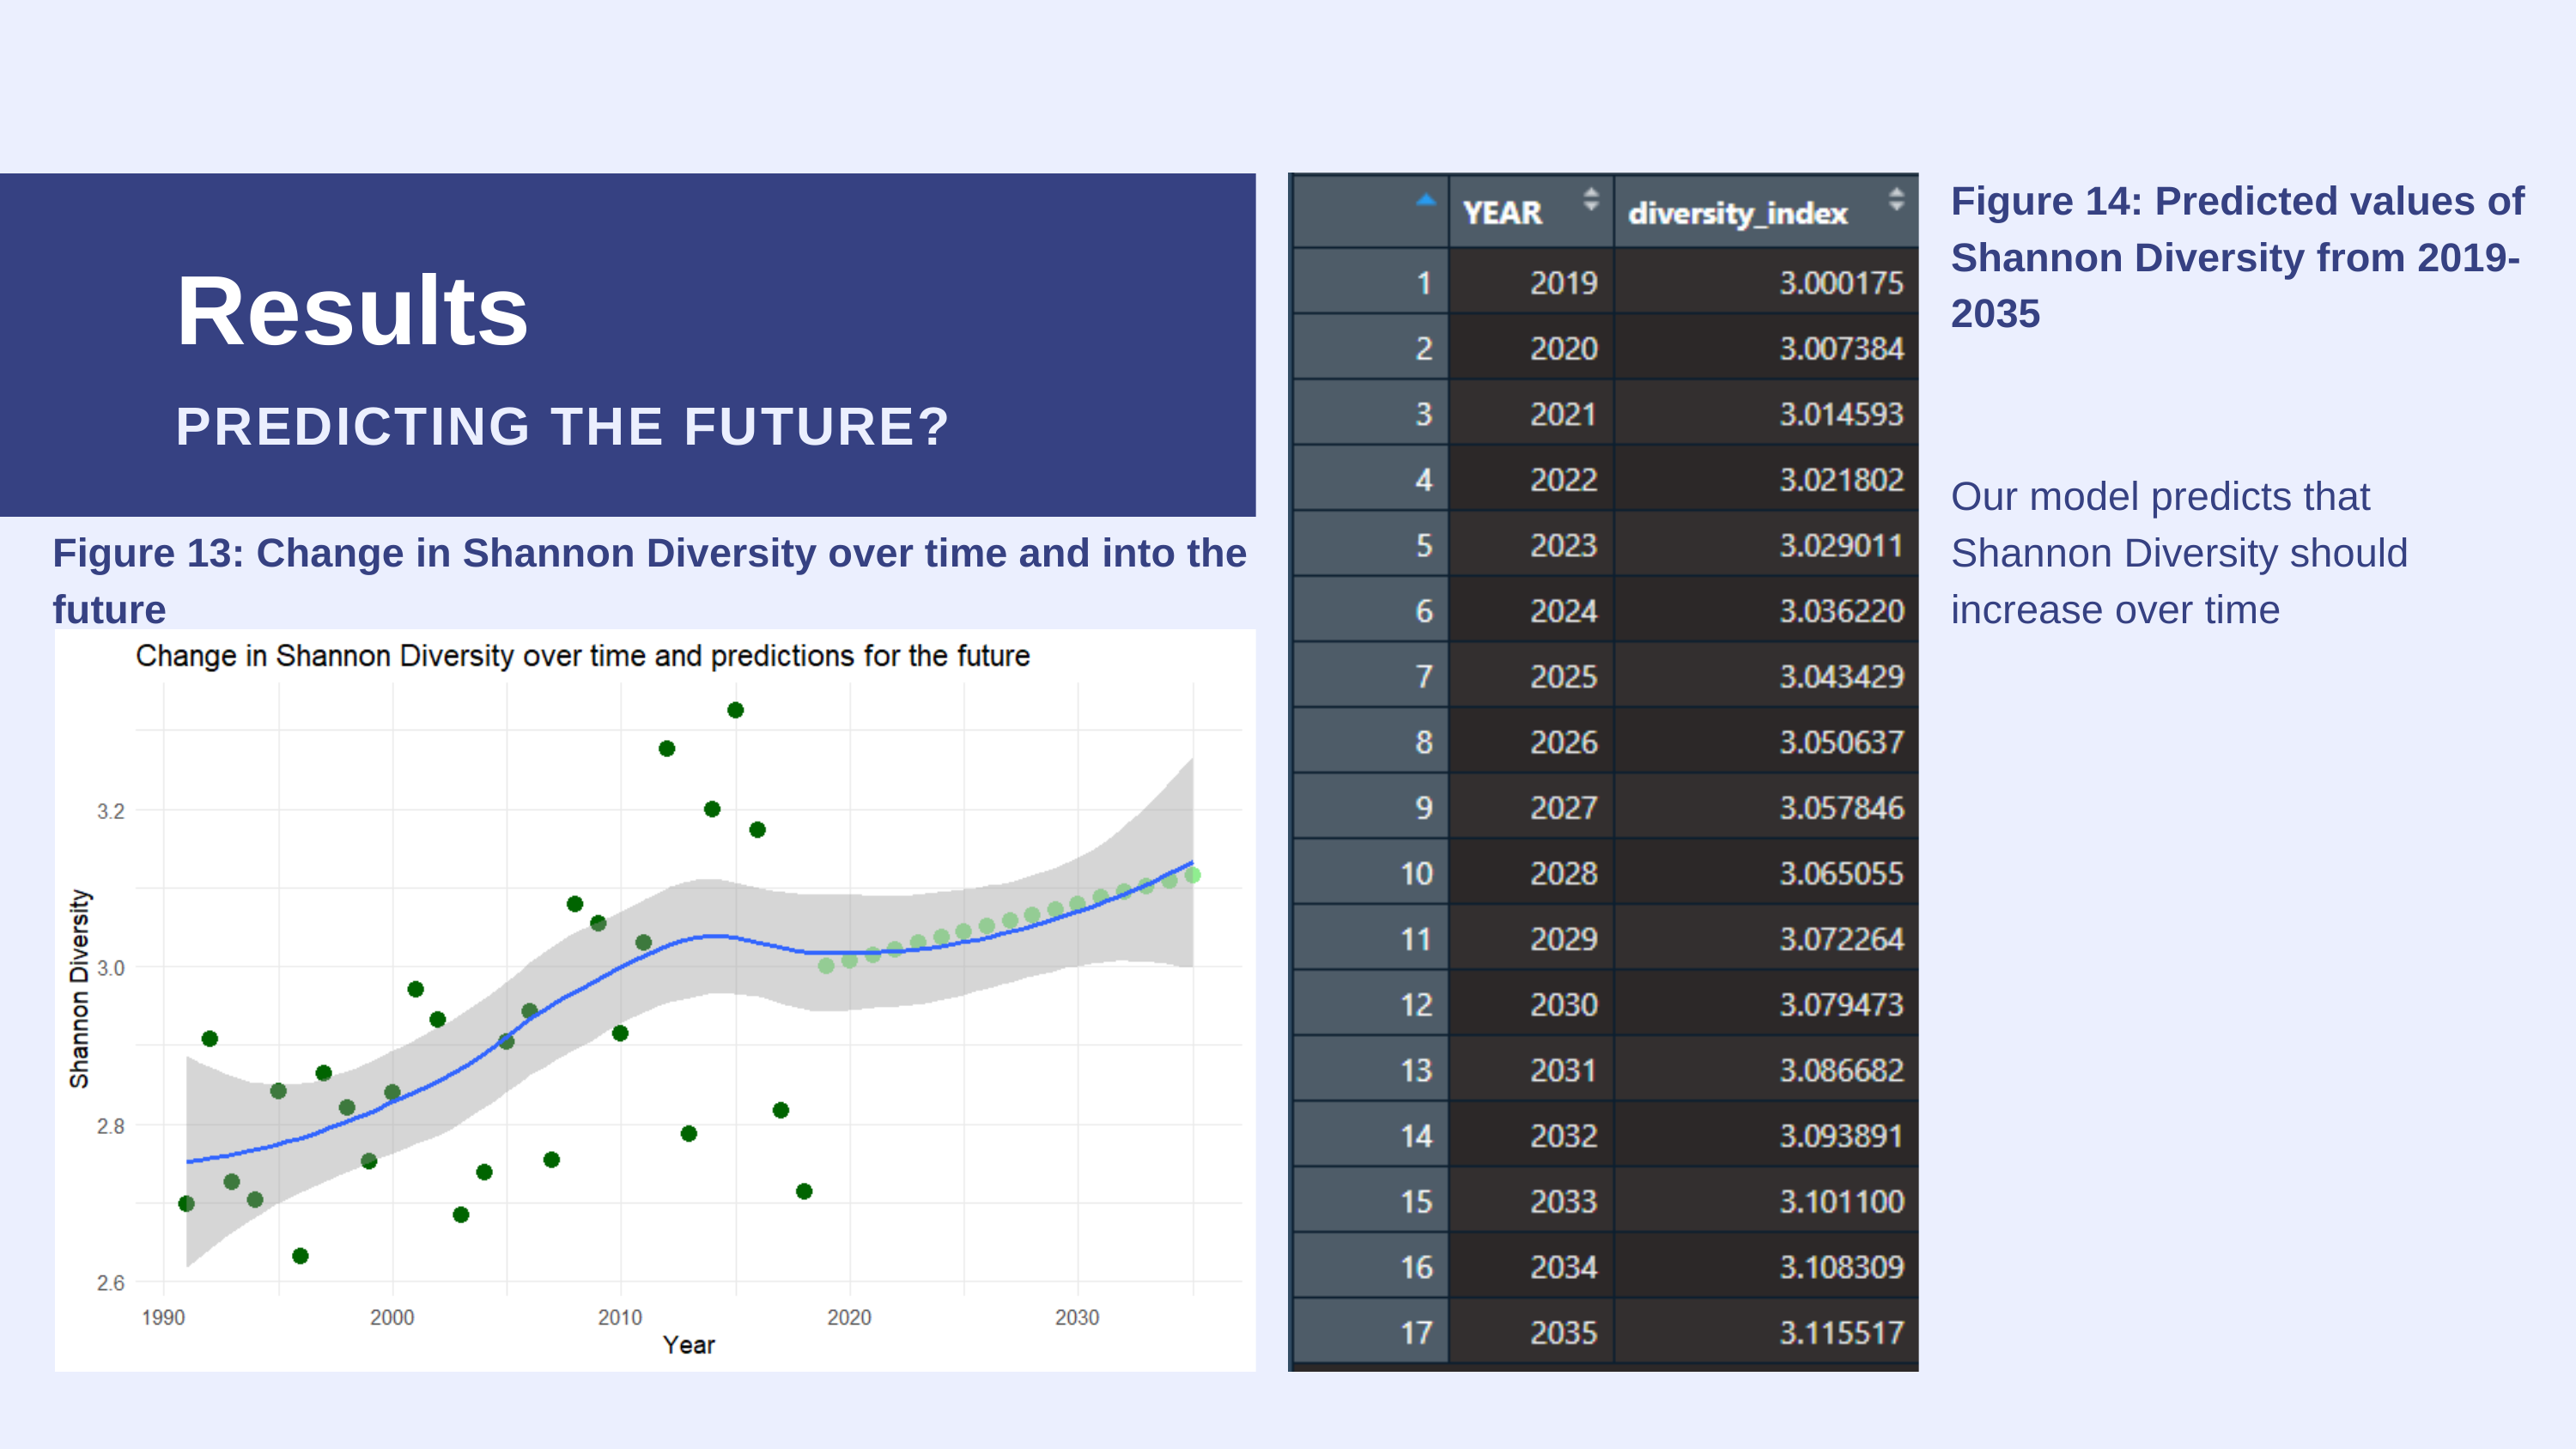

Figure 14: Predicted values of Shannon Diversity from 2019-2035

Results
PREDICTING THE FUTURE?

Our model predicts that Shannon Diversity should increase over time
Figure 13: Change in Shannon Diversity over time and into the future